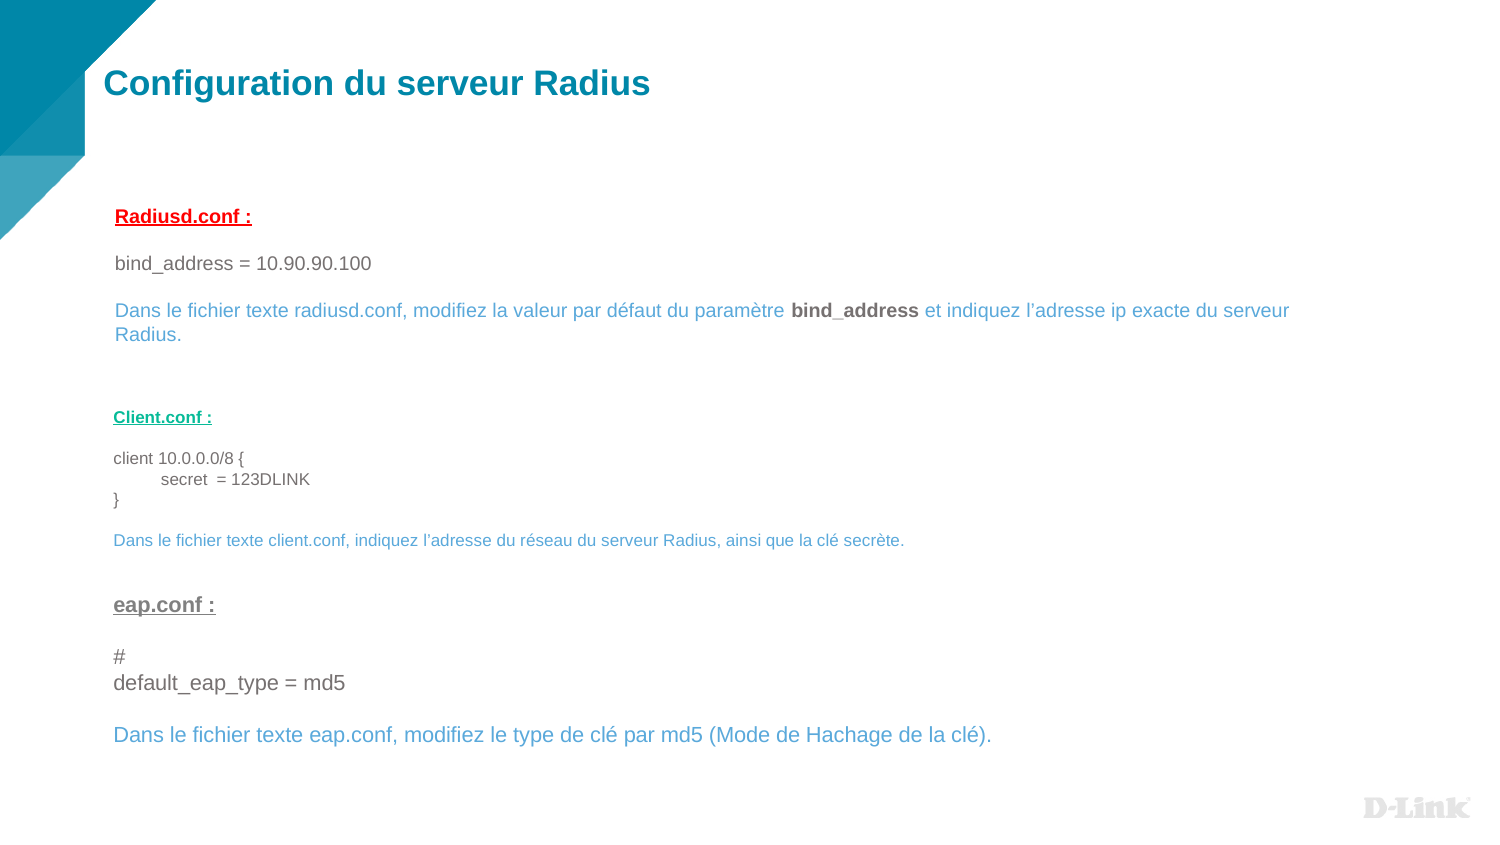

# Configuration du serveur Radius

Radiusd.conf :

bind_address = 10.90.90.100

Dans le fichier texte radiusd.conf, modifiez la valeur par défaut du paramètre bind_address et indiquez l’adresse ip exacte du serveur Radius.

Client.conf :

client 10.0.0.0/8 {
          secret		= 123DLINK
}

Dans le fichier texte client.conf, indiquez l’adresse du réseau du serveur Radius, ainsi que la clé secrète.

eap.conf :

#
default_eap_type = md5

Dans le fichier texte eap.conf, modifiez le type de clé par md5 (Mode de Hachage de la clé).